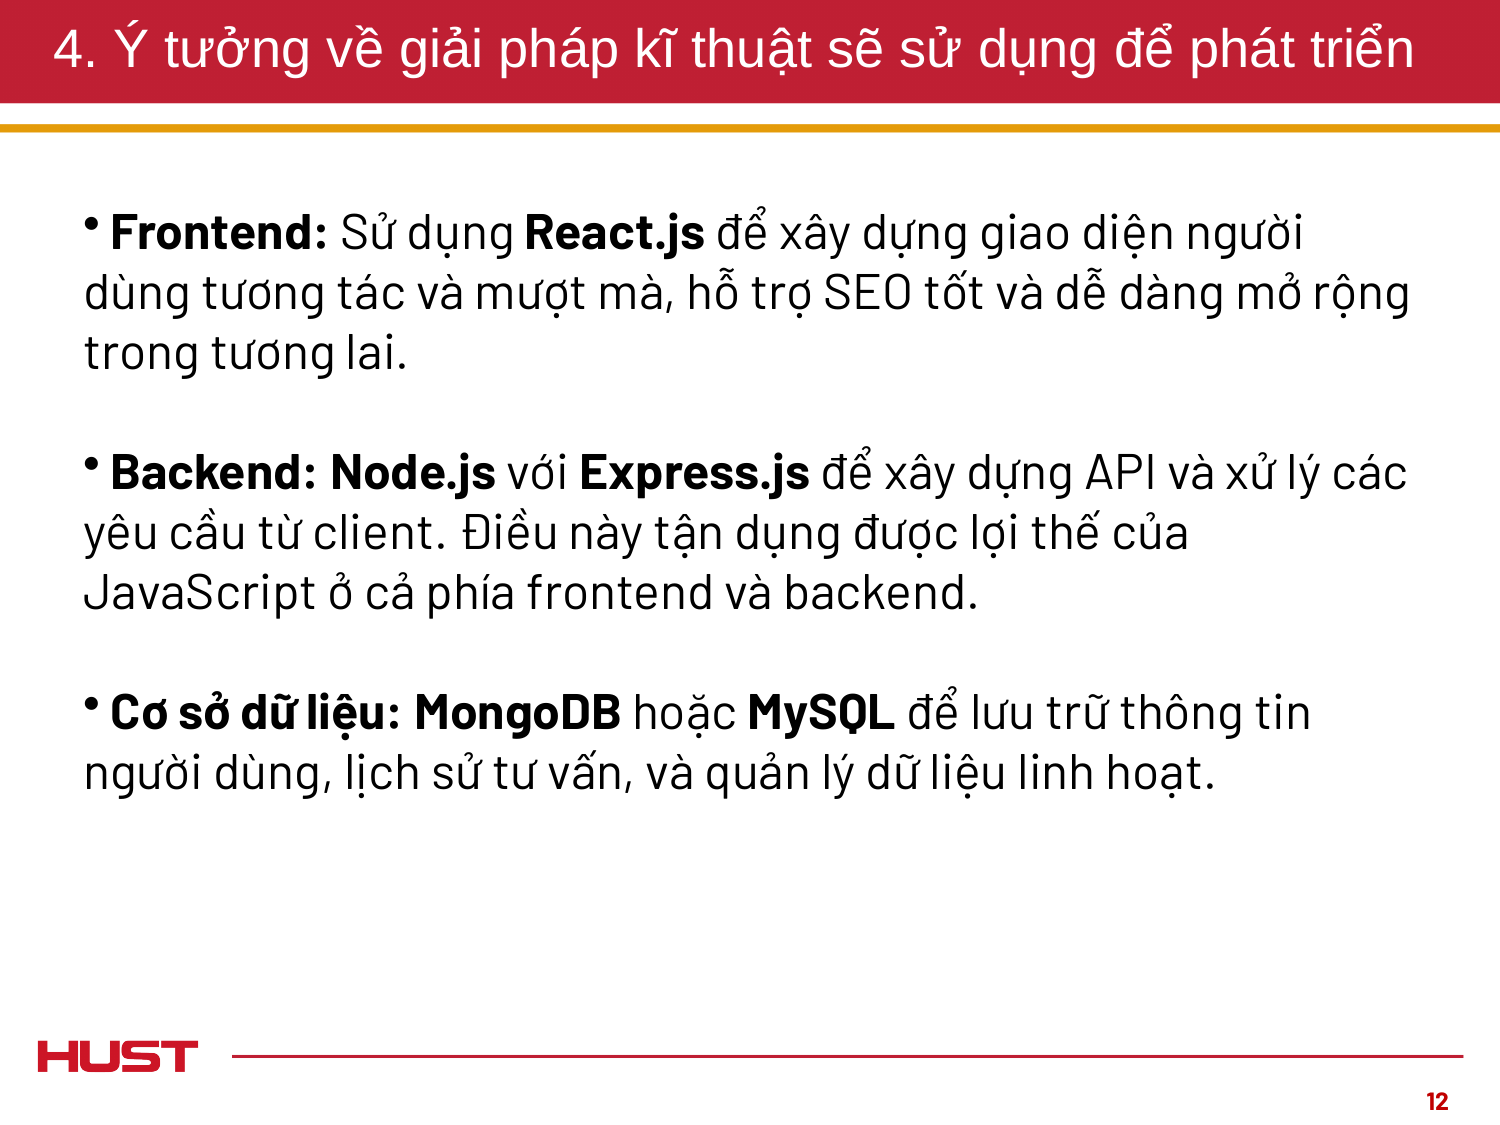

# 4. Ý tưởng về giải pháp kĩ thuật sẽ sử dụng để phát triển
 Frontend: Sử dụng React.js để xây dựng giao diện người dùng tương tác và mượt mà, hỗ trợ SEO tốt và dễ dàng mở rộng trong tương lai.

 Backend: Node.js với Express.js để xây dựng API và xử lý các yêu cầu từ client. Điều này tận dụng được lợi thế của JavaScript ở cả phía frontend và backend.

 Cơ sở dữ liệu: MongoDB hoặc MySQL để lưu trữ thông tin người dùng, lịch sử tư vấn, và quản lý dữ liệu linh hoạt.
12